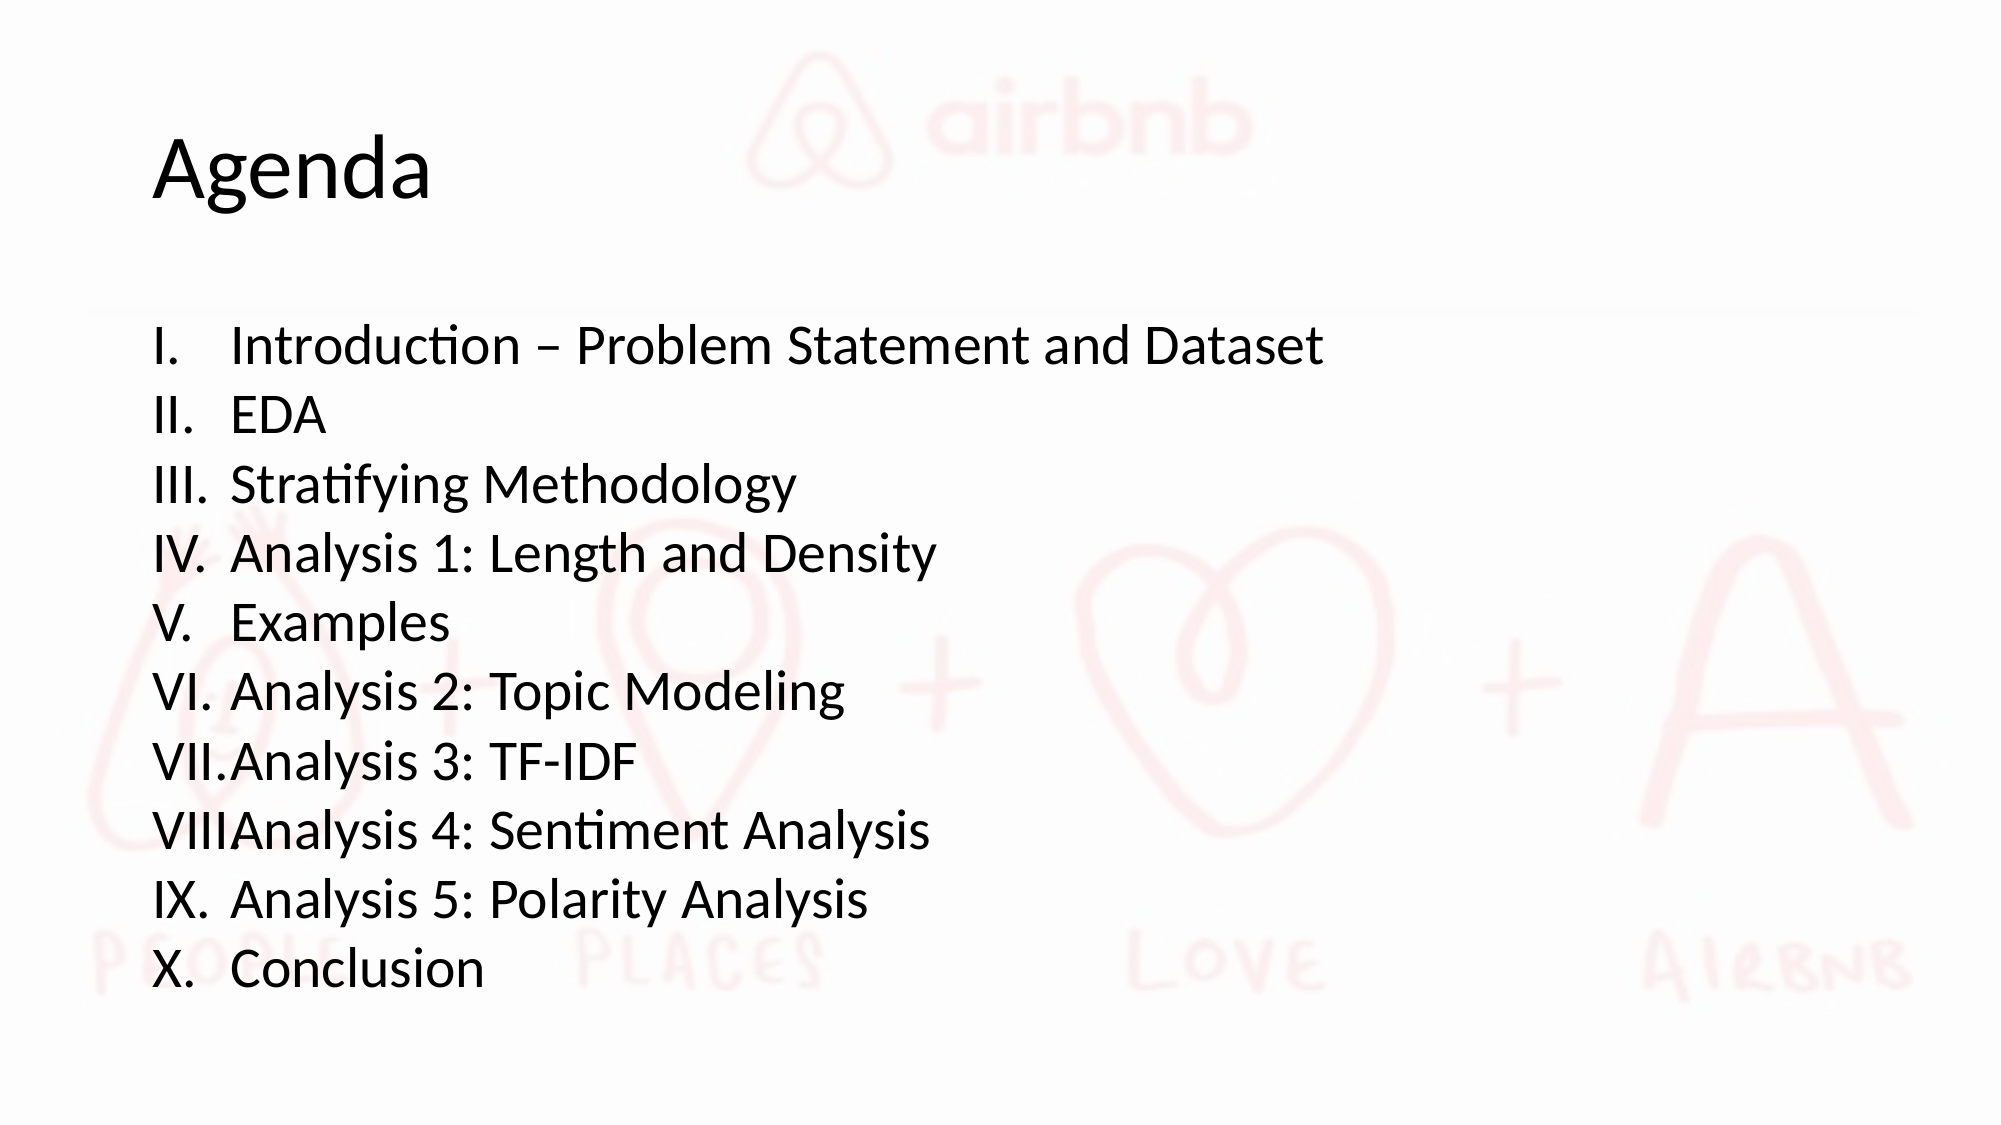

# Agenda
Introduction – Problem Statement and Dataset
EDA
Stratifying Methodology
Analysis 1: Length and Density
Examples
Analysis 2: Topic Modeling
Analysis 3: TF-IDF
Analysis 4: Sentiment Analysis
Analysis 5: Polarity Analysis
Conclusion